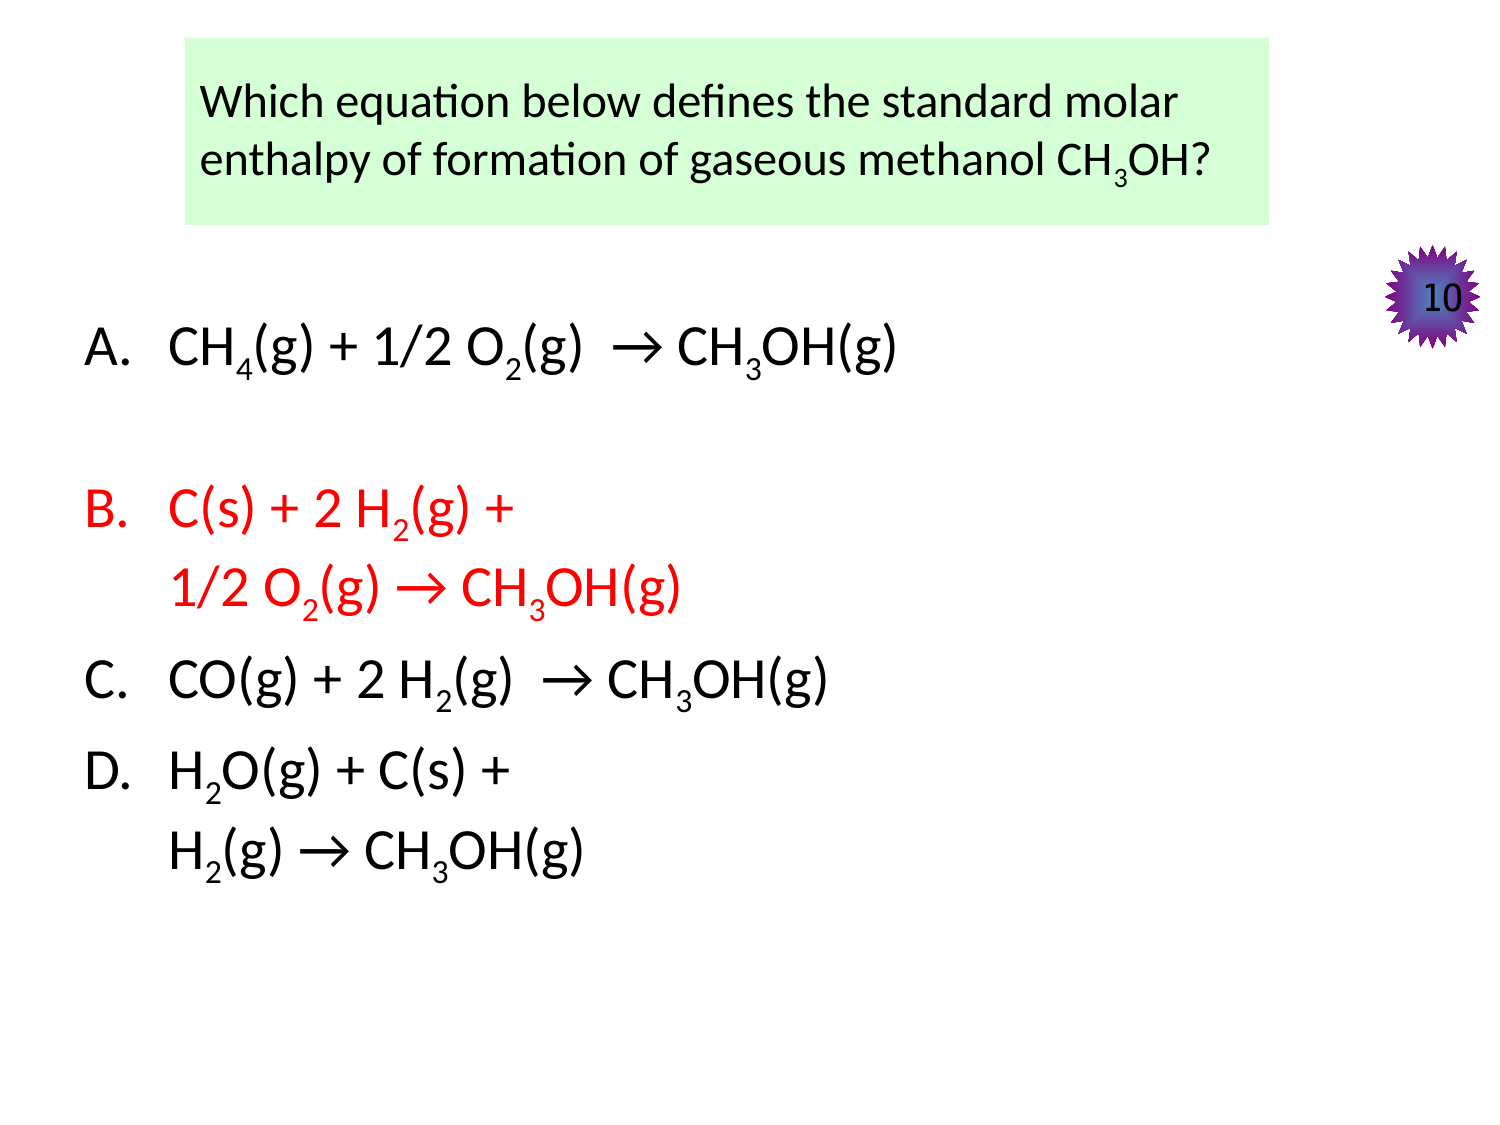

# Which equation below defines the standard molar enthalpy of formation of gaseous methanol CH3OH?
10

CH4(g) + 1/2 O2(g)  → CH3OH(g)
C(s) + 2 H2(g) +
1/2 O2(g) → CH3OH(g)
CO(g) + 2 H2(g)  → CH3OH(g)
H2O(g) + C(s) +
H2(g) → CH3OH(g)